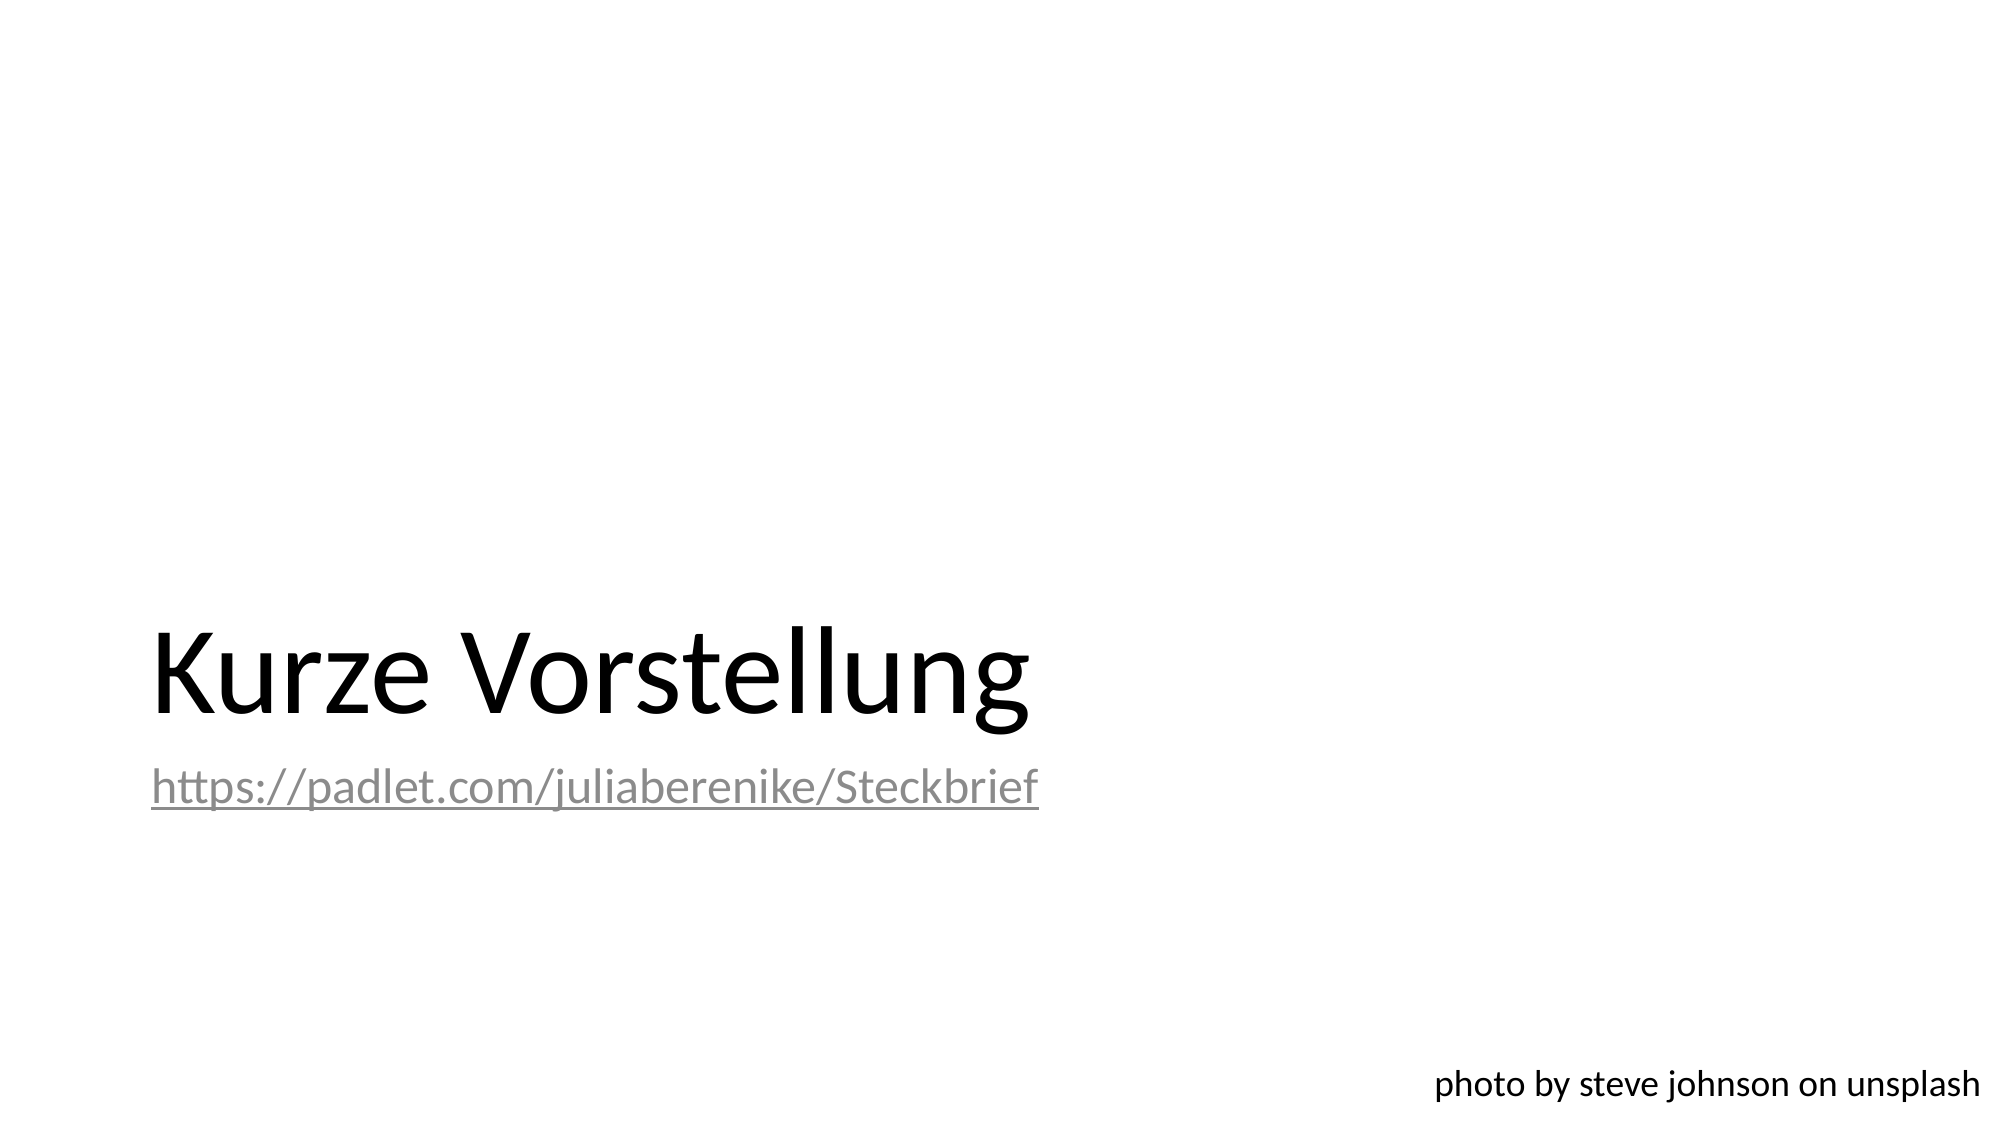

# Kurze Vorstellung
https://padlet.com/juliaberenike/Steckbrief
photo by steve johnson on unsplash